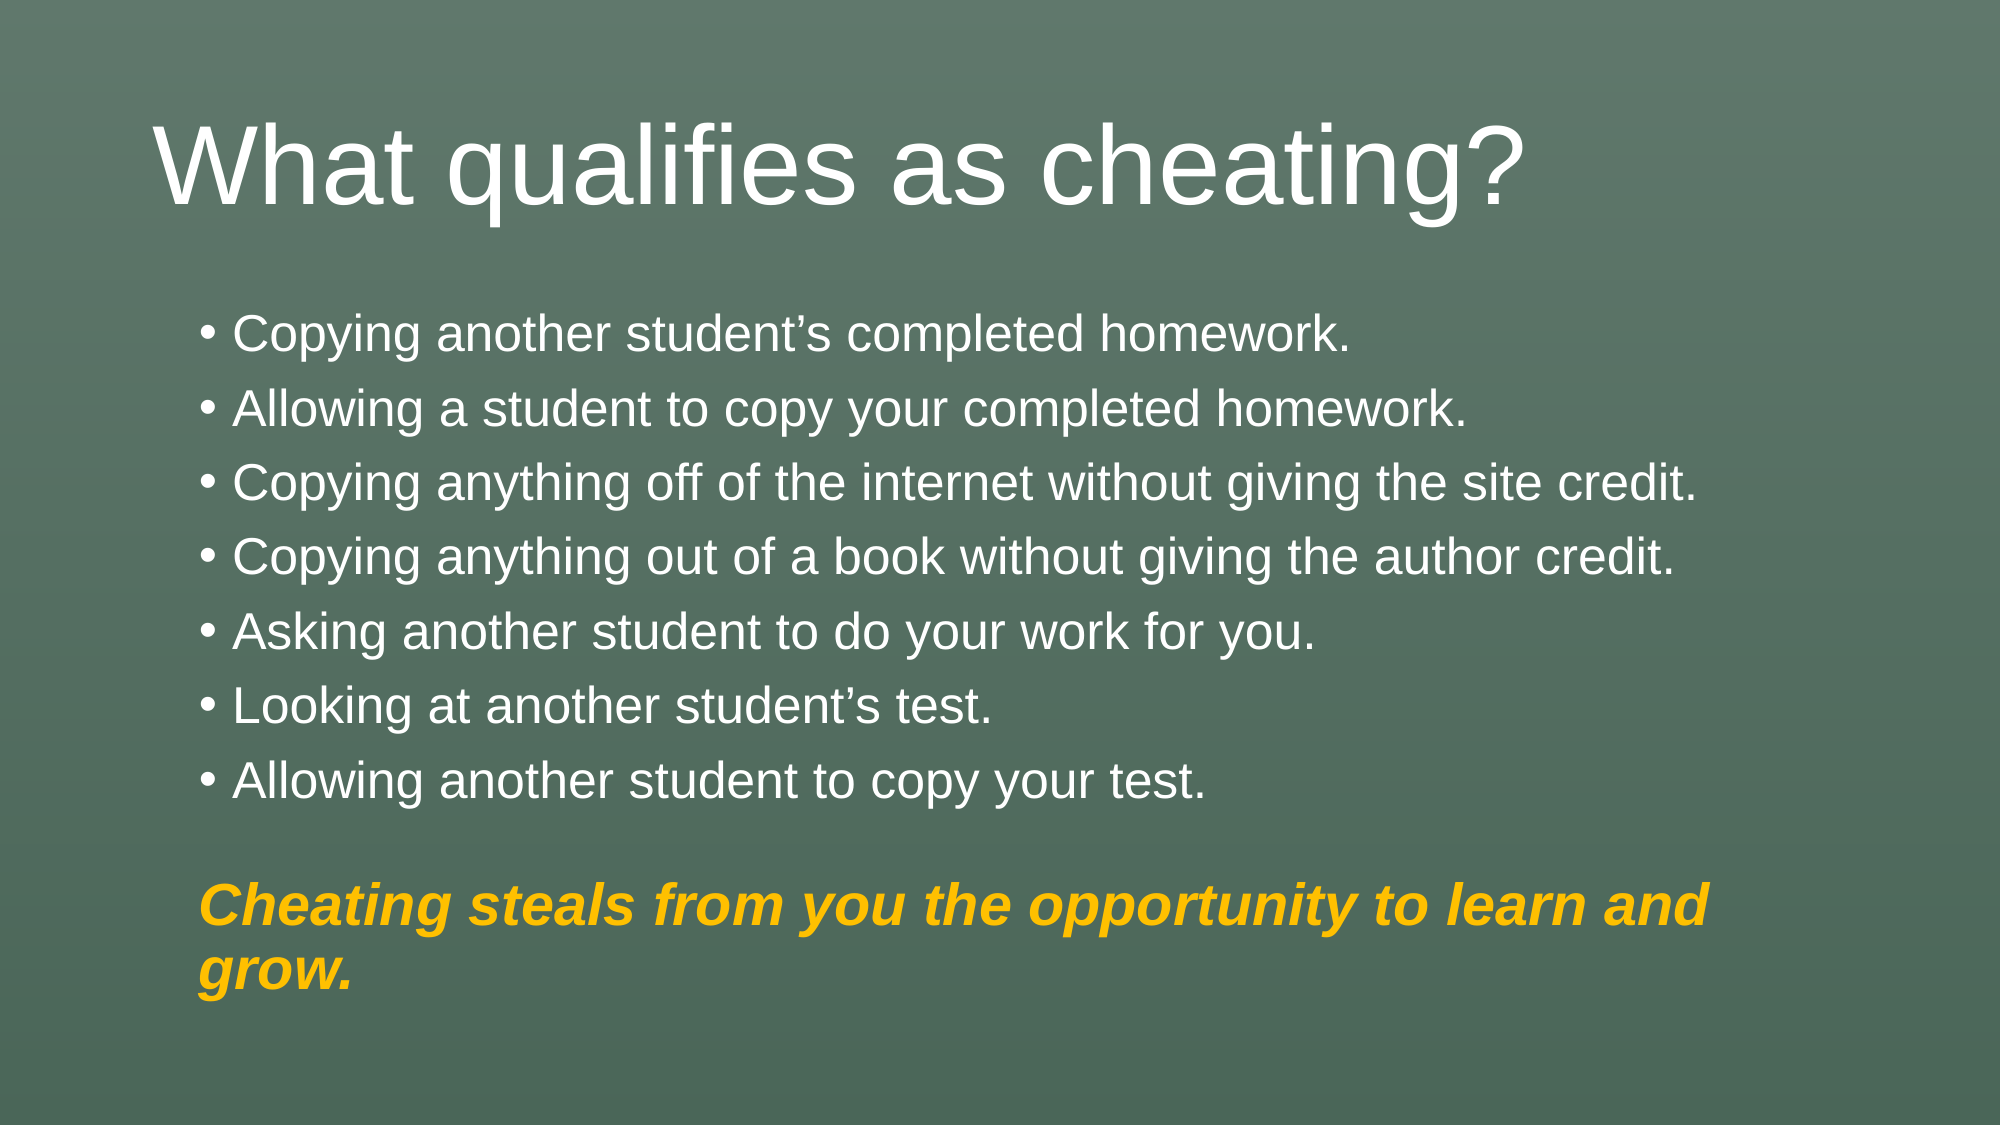

# What qualifies as cheating?
Copying another student’s completed homework.
Allowing a student to copy your completed homework.
Copying anything off of the internet without giving the site credit.
Copying anything out of a book without giving the author credit.
Asking another student to do your work for you.
Looking at another student’s test.
Allowing another student to copy your test.

Cheating steals from you the opportunity to learn and grow.